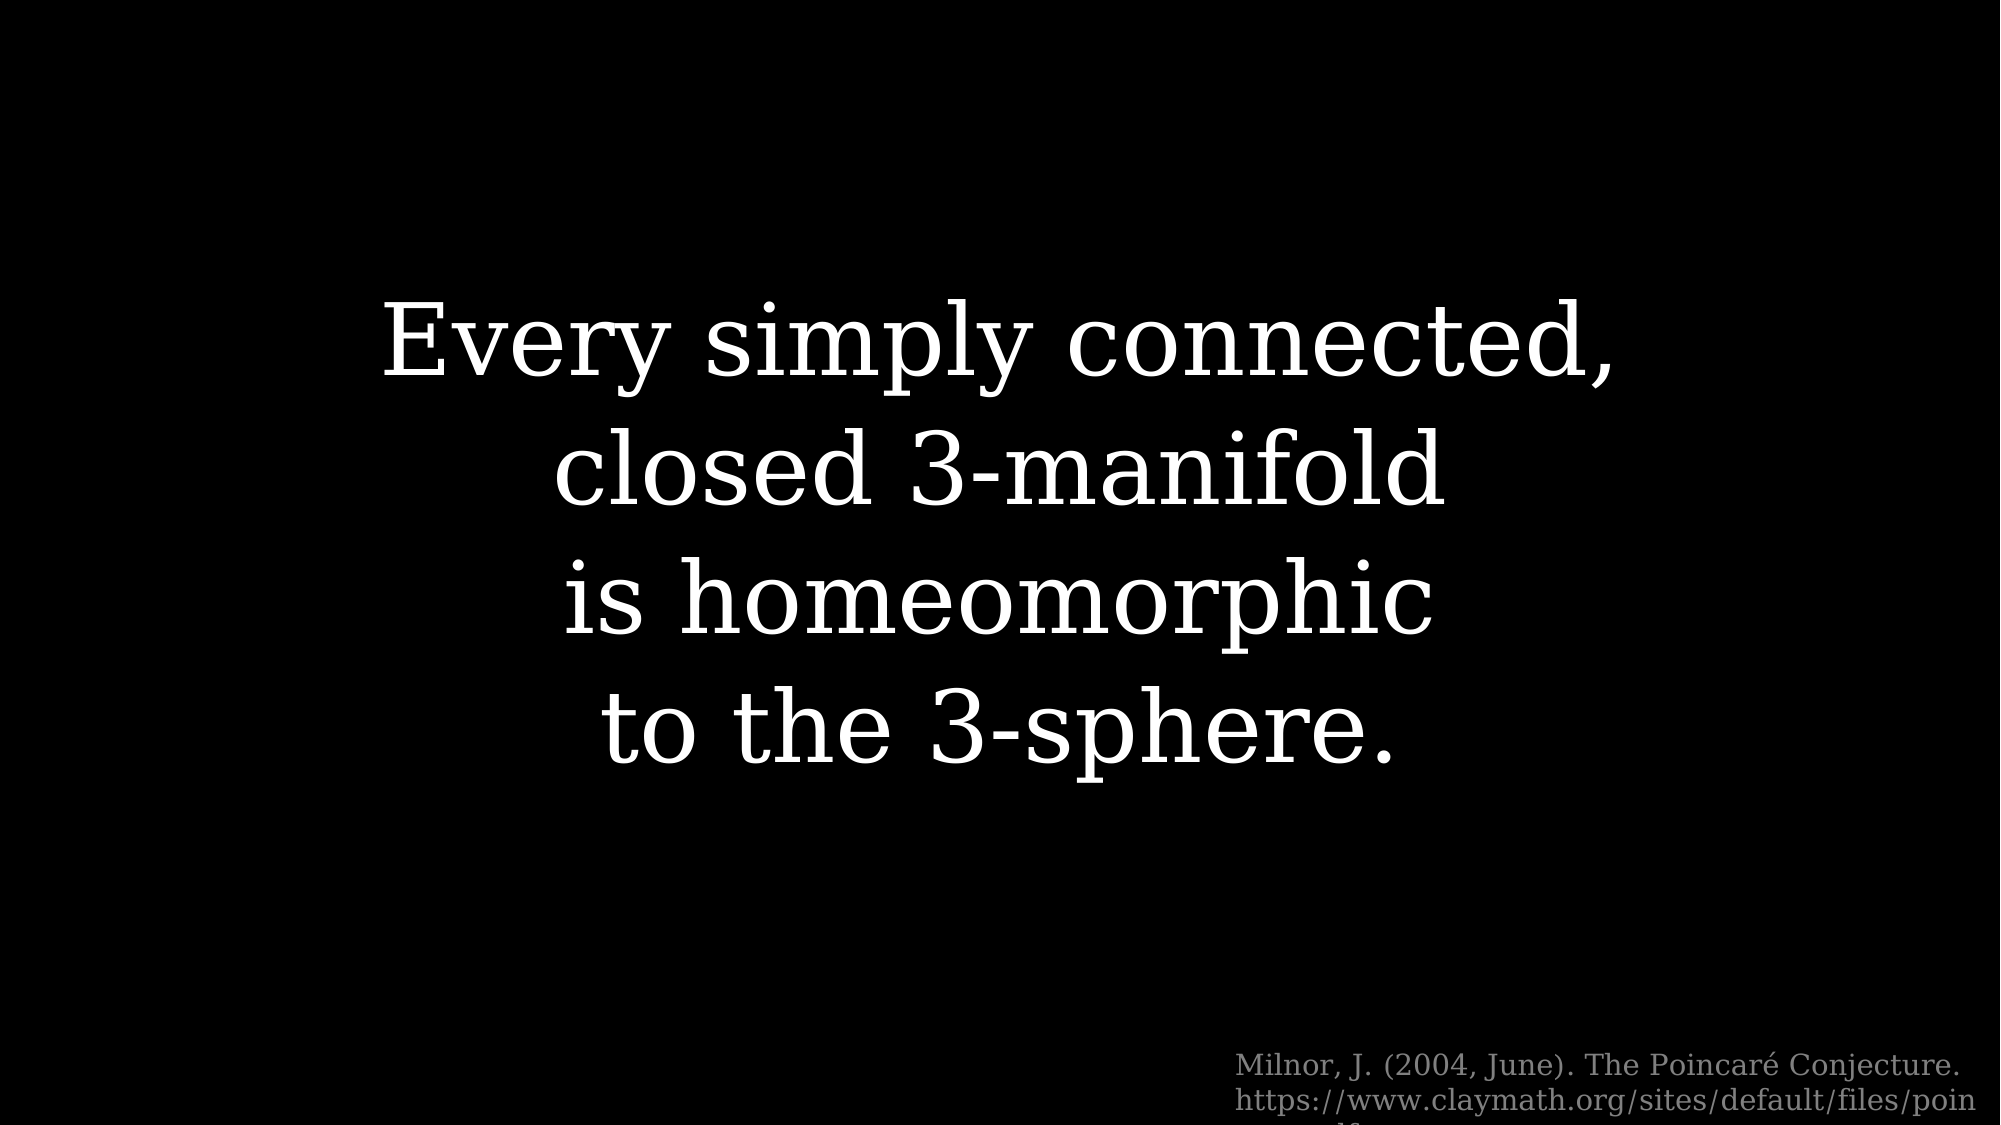

Every simply connected,
closed 3-manifold
is homeomorphic
to the 3-sphere.
Milnor, J. (2004, June). The Poincaré Conjecture. https://www.claymath.org/sites/default/files/poincare.pdf